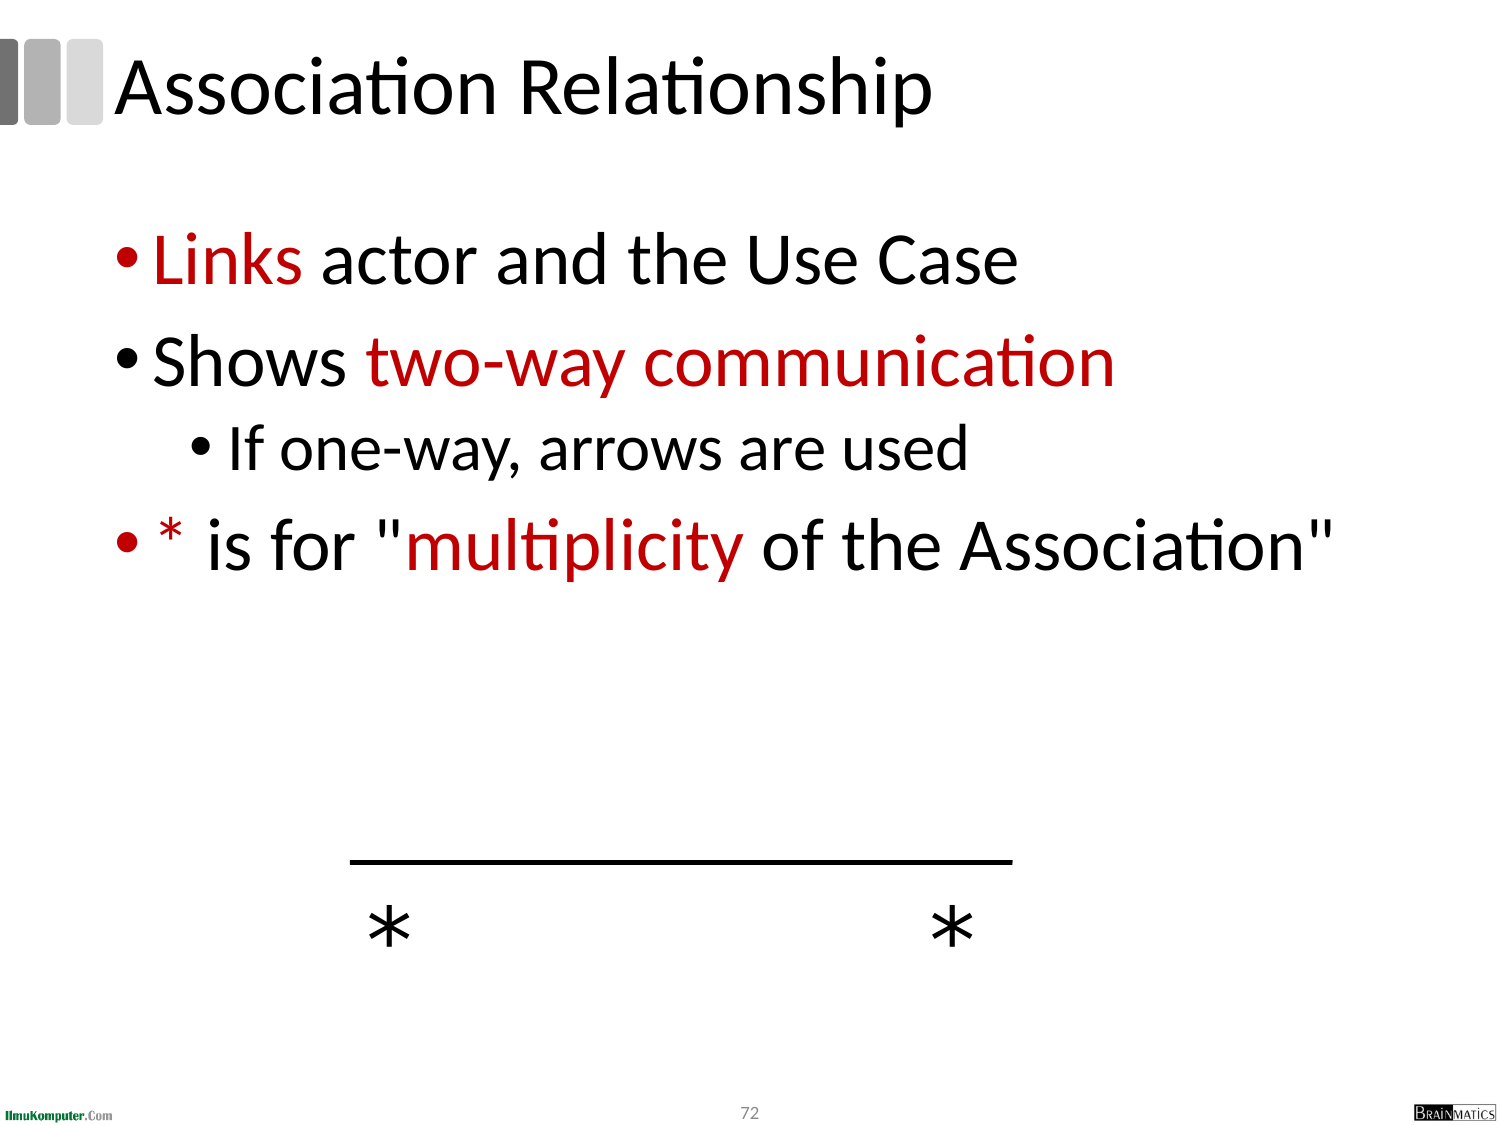

# Association Relationship
Links actor and the Use Case
Shows two-way communication
If one-way, arrows are used
* is for "multiplicity of the Association"

*
*
72